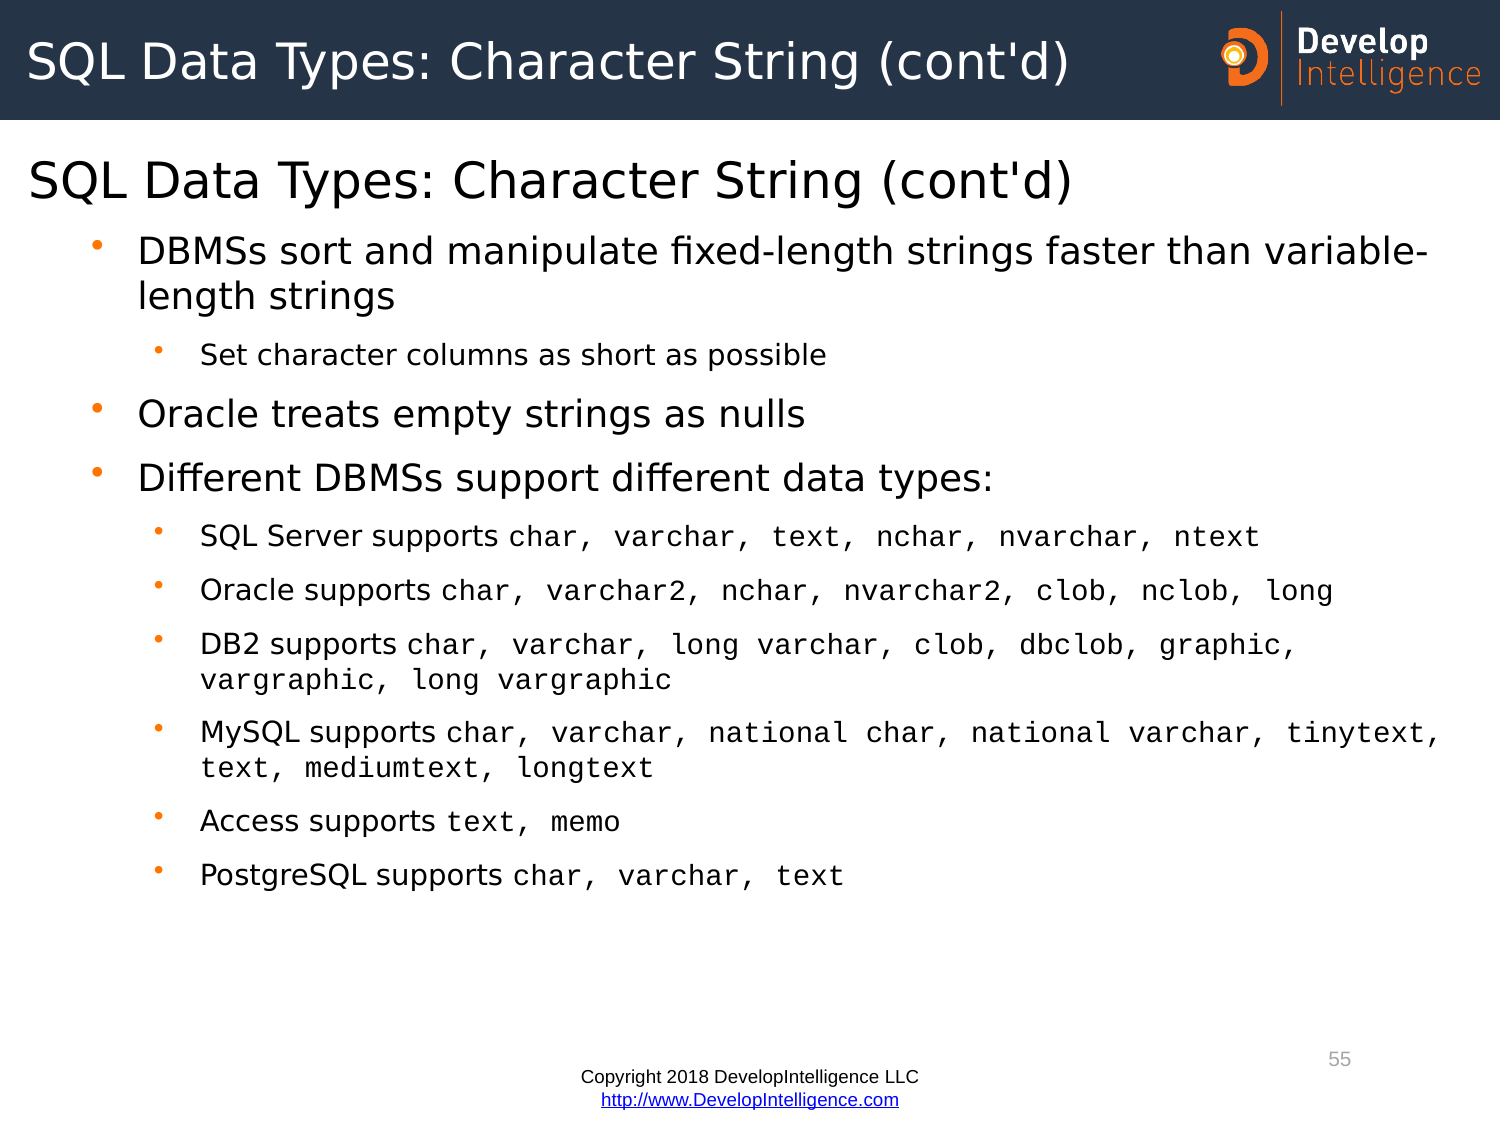

# SQL Data Types: Character String (cont'd)
SQL Data Types: Character String (cont'd)
DBMSs sort and manipulate fixed-length strings faster than variable-length strings
Set character columns as short as possible
Oracle treats empty strings as nulls
Different DBMSs support different data types:
SQL Server supports char, varchar, text, nchar, nvarchar, ntext
Oracle supports char, varchar2, nchar, nvarchar2, clob, nclob, long
DB2 supports char, varchar, long varchar, clob, dbclob, graphic, vargraphic, long vargraphic
MySQL supports char, varchar, national char, national varchar, tinytext, text, mediumtext, longtext
Access supports text, memo
PostgreSQL supports char, varchar, text

55